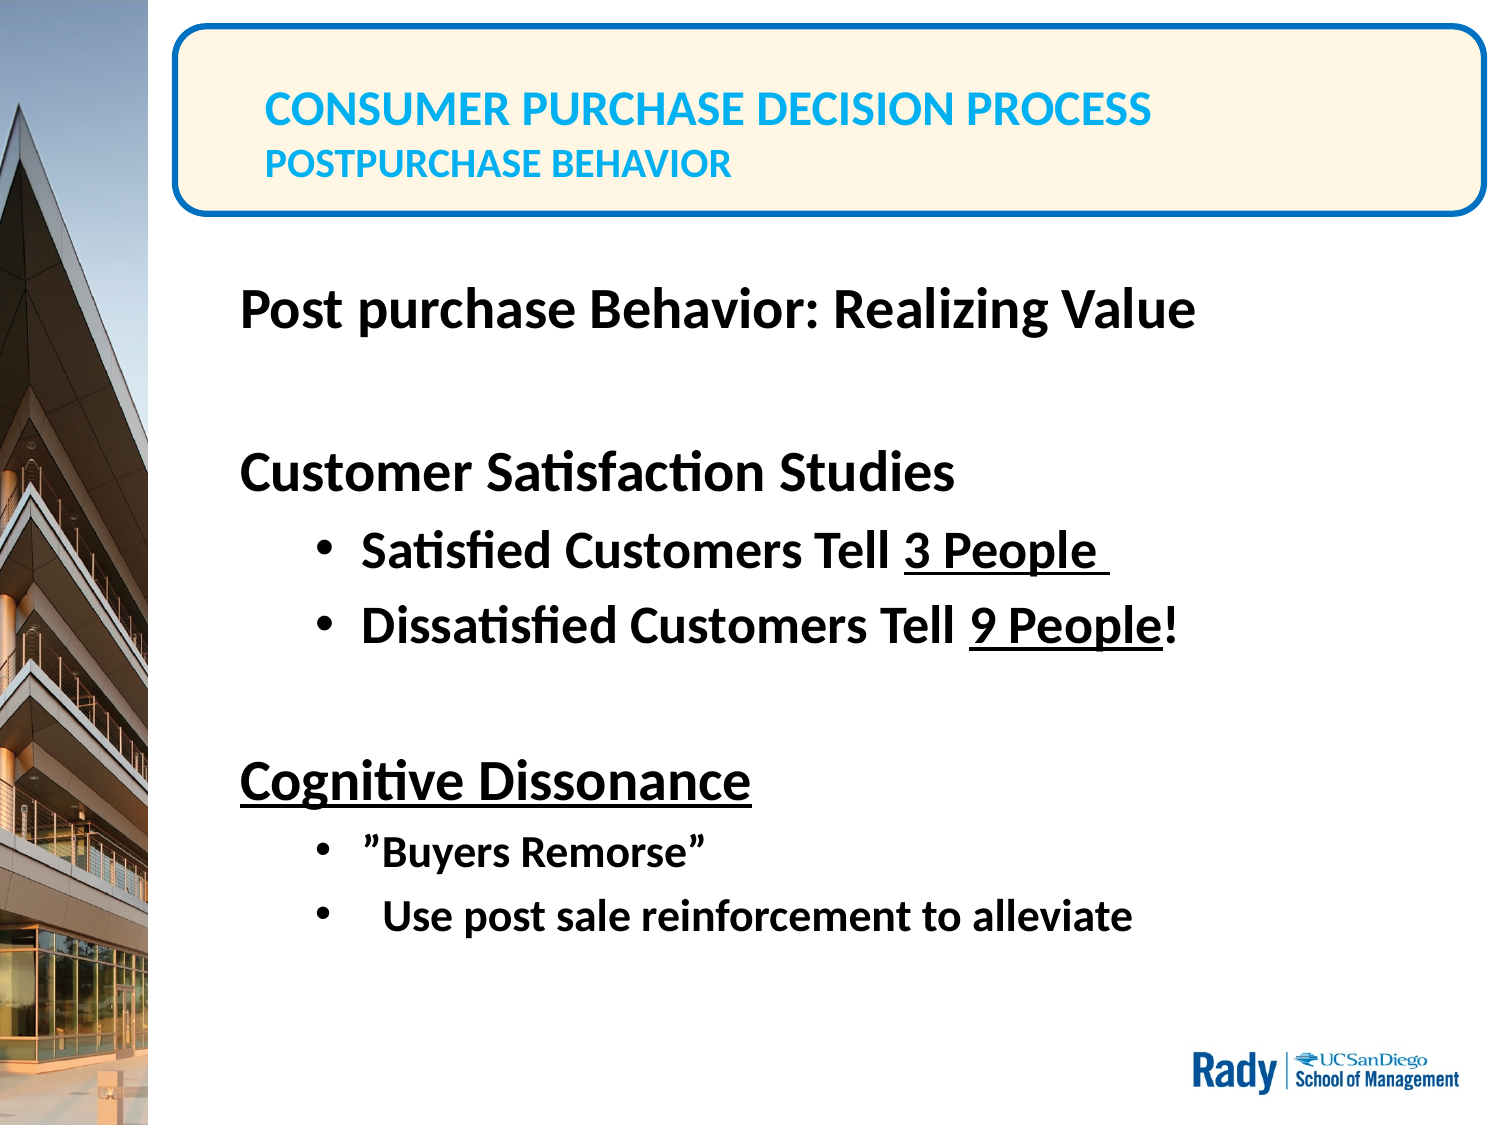

# CONSUMER PURCHASE DECISION PROCESS POSTPURCHASE BEHAVIOR
Post purchase Behavior: Realizing Value

Customer Satisfaction Studies
Satisfied Customers Tell 3 People
Dissatisfied Customers Tell 9 People!

Cognitive Dissonance
”Buyers Remorse”
  Use post sale reinforcement to alleviate